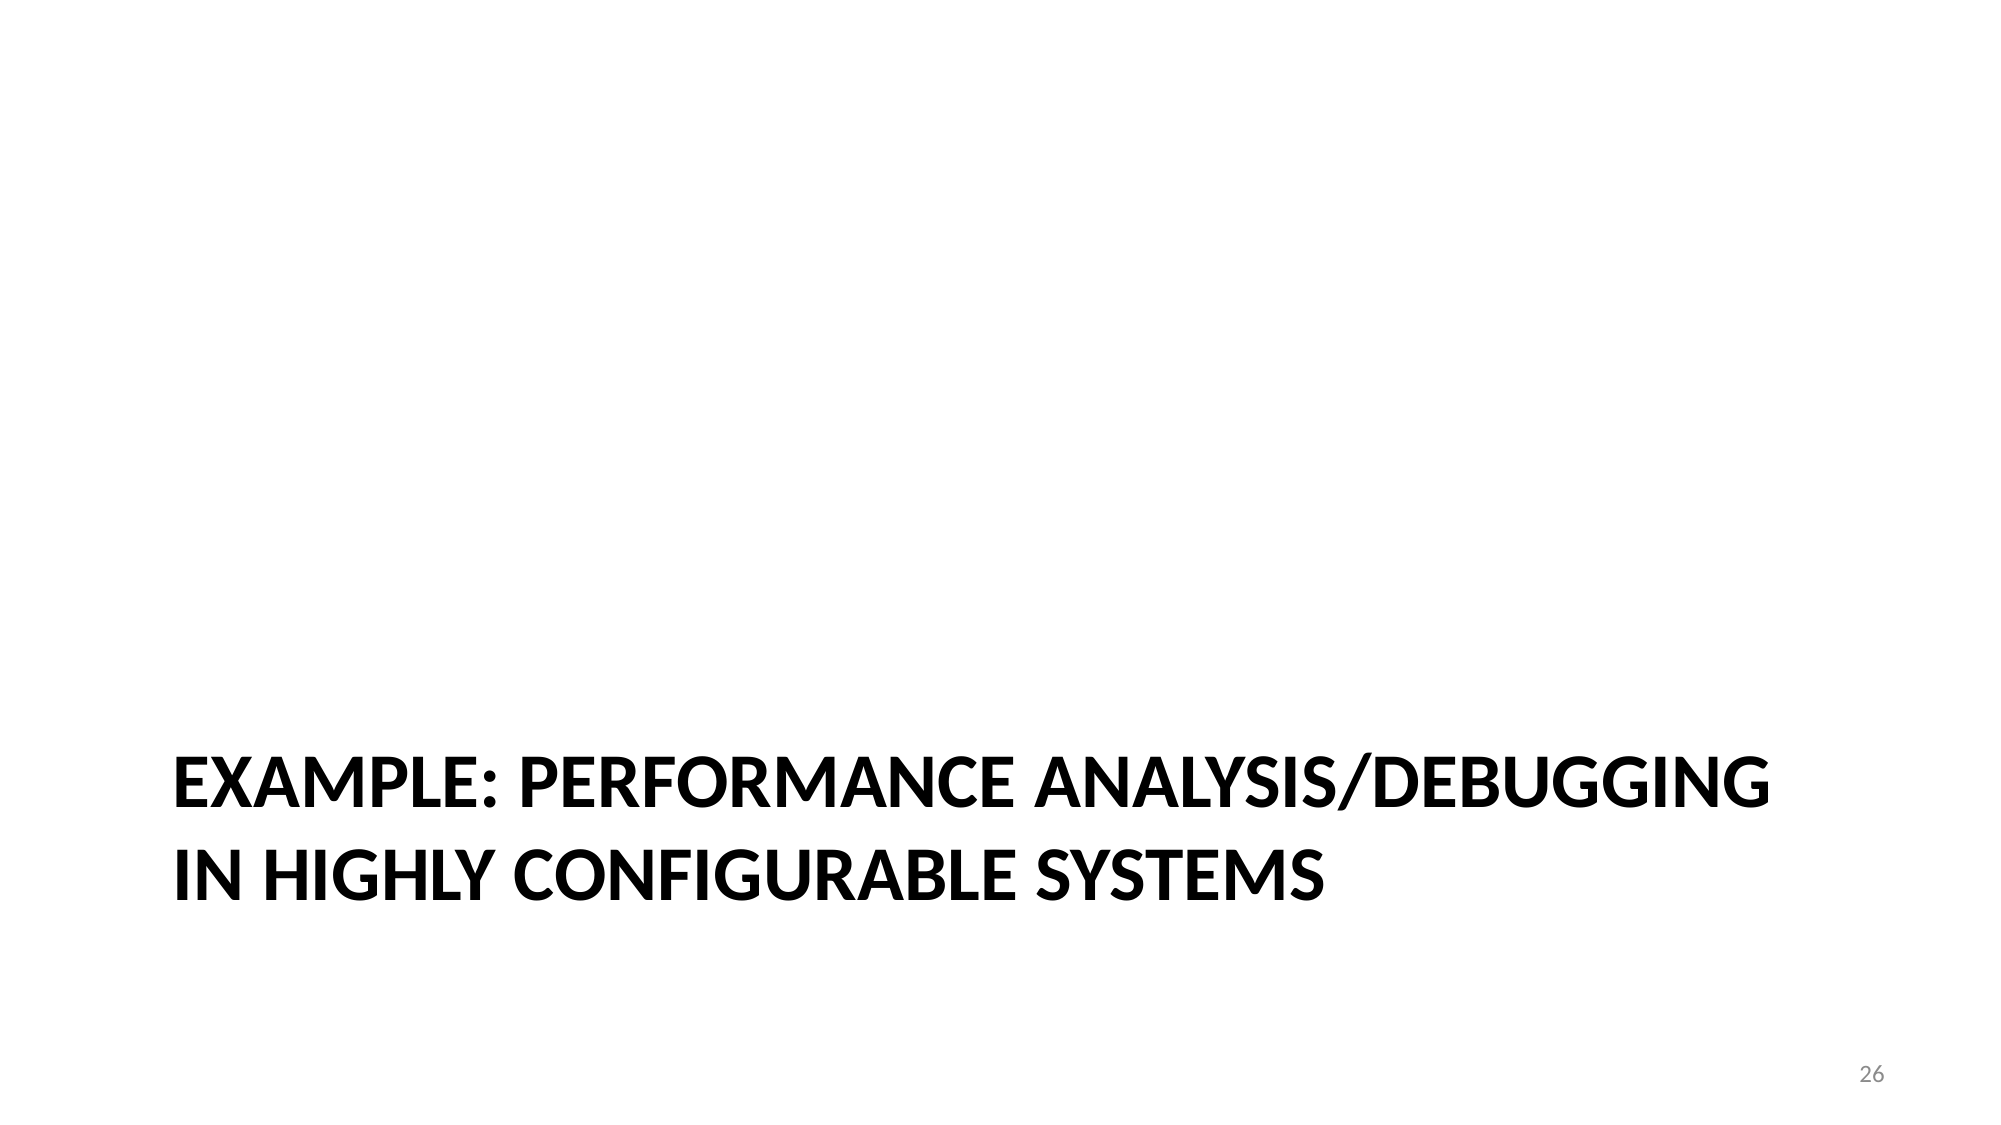

# Example: Performance Analysis/Debugging in Highly Configurable systems
26